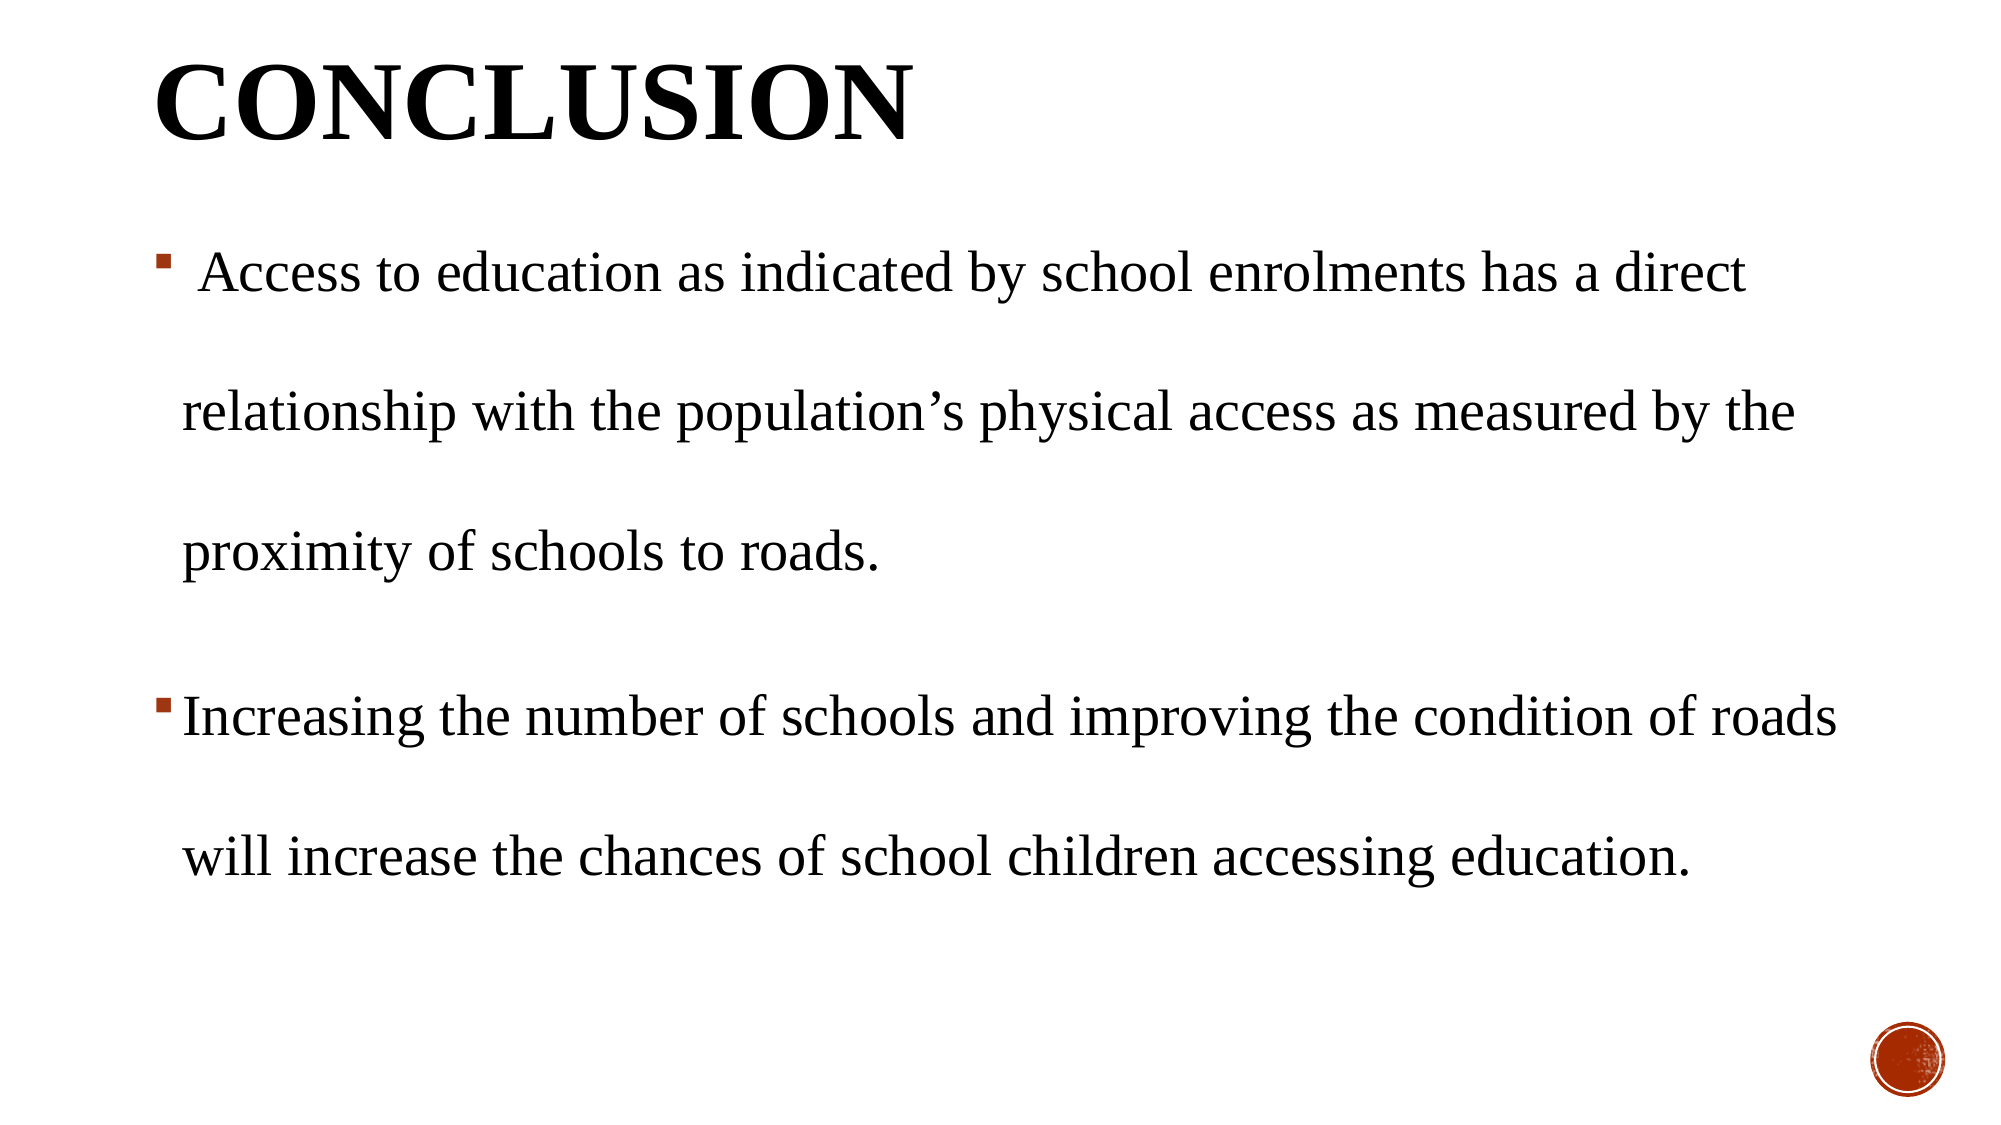

# Conclusion
 Access to education as indicated by school enrolments has a direct relationship with the population’s physical access as measured by the proximity of schools to roads.
Increasing the number of schools and improving the condition of roads will increase the chances of school children accessing education.